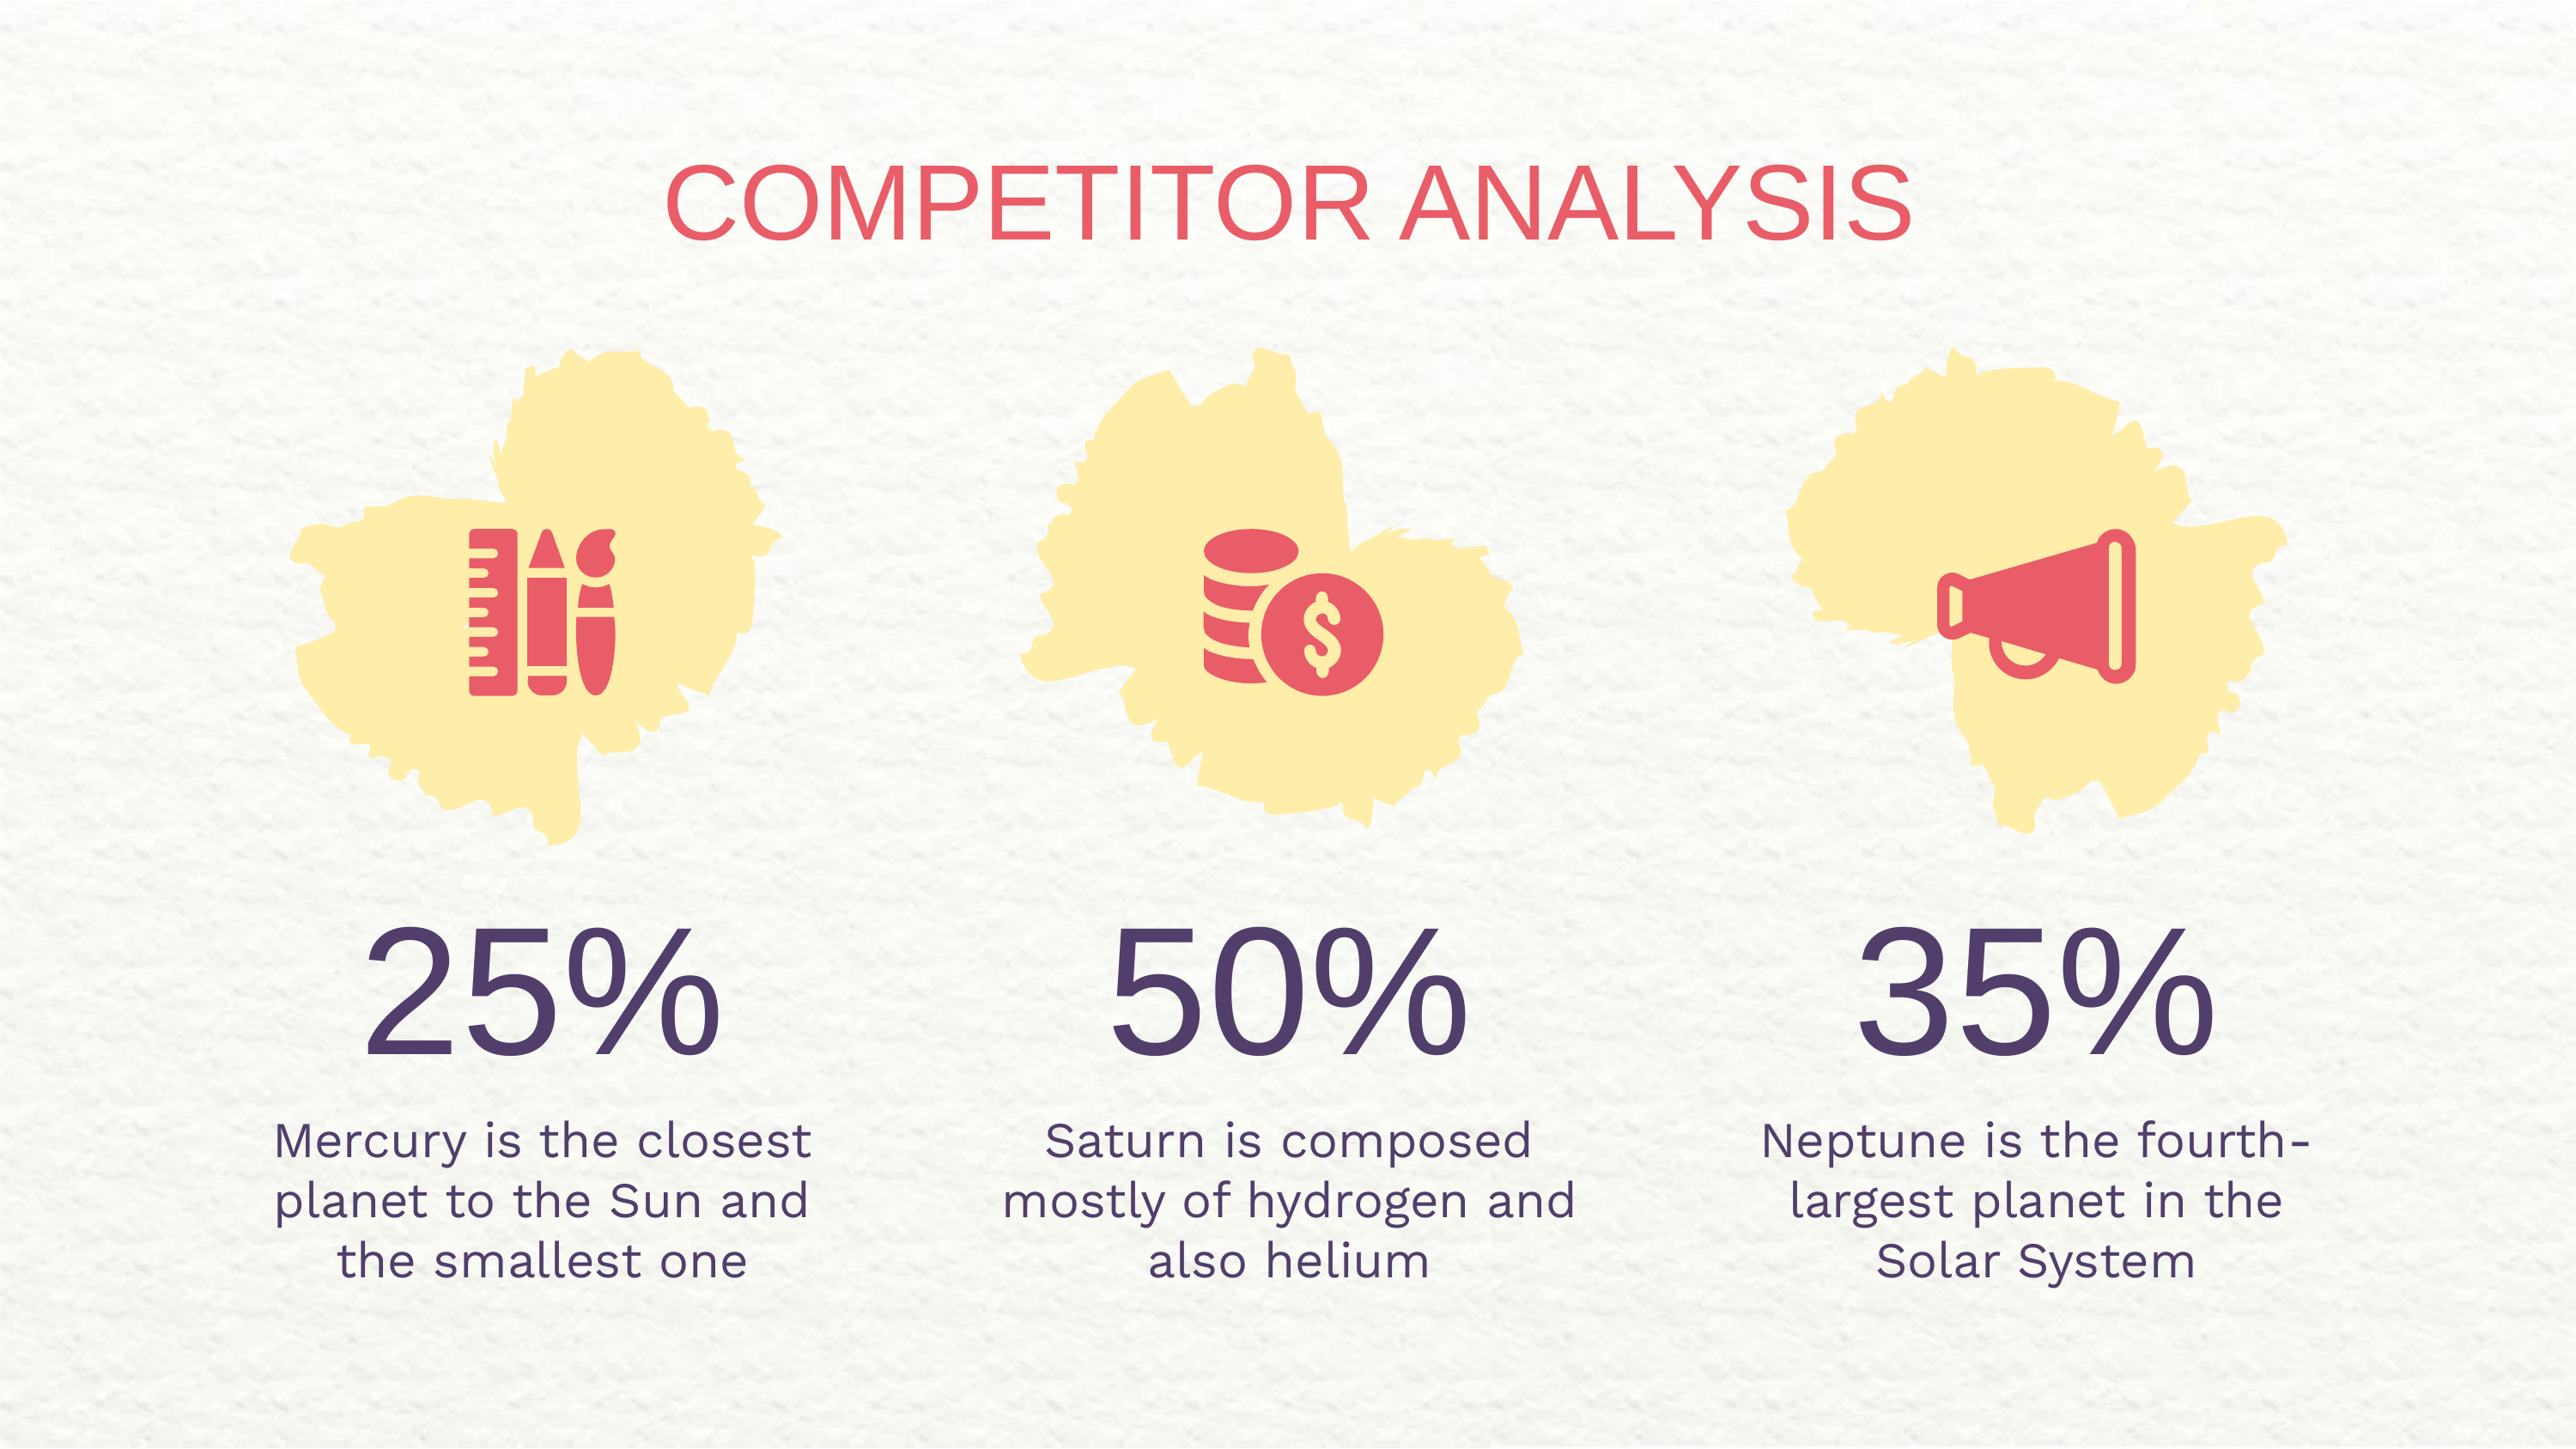

# COMPETITOR ANALYSIS

25%
50%
35%
Mercury is the closest planet to the Sun and the smallest one
Saturn is composed mostly of hydrogen and also helium
Neptune is the fourth-largest planet in the Solar System